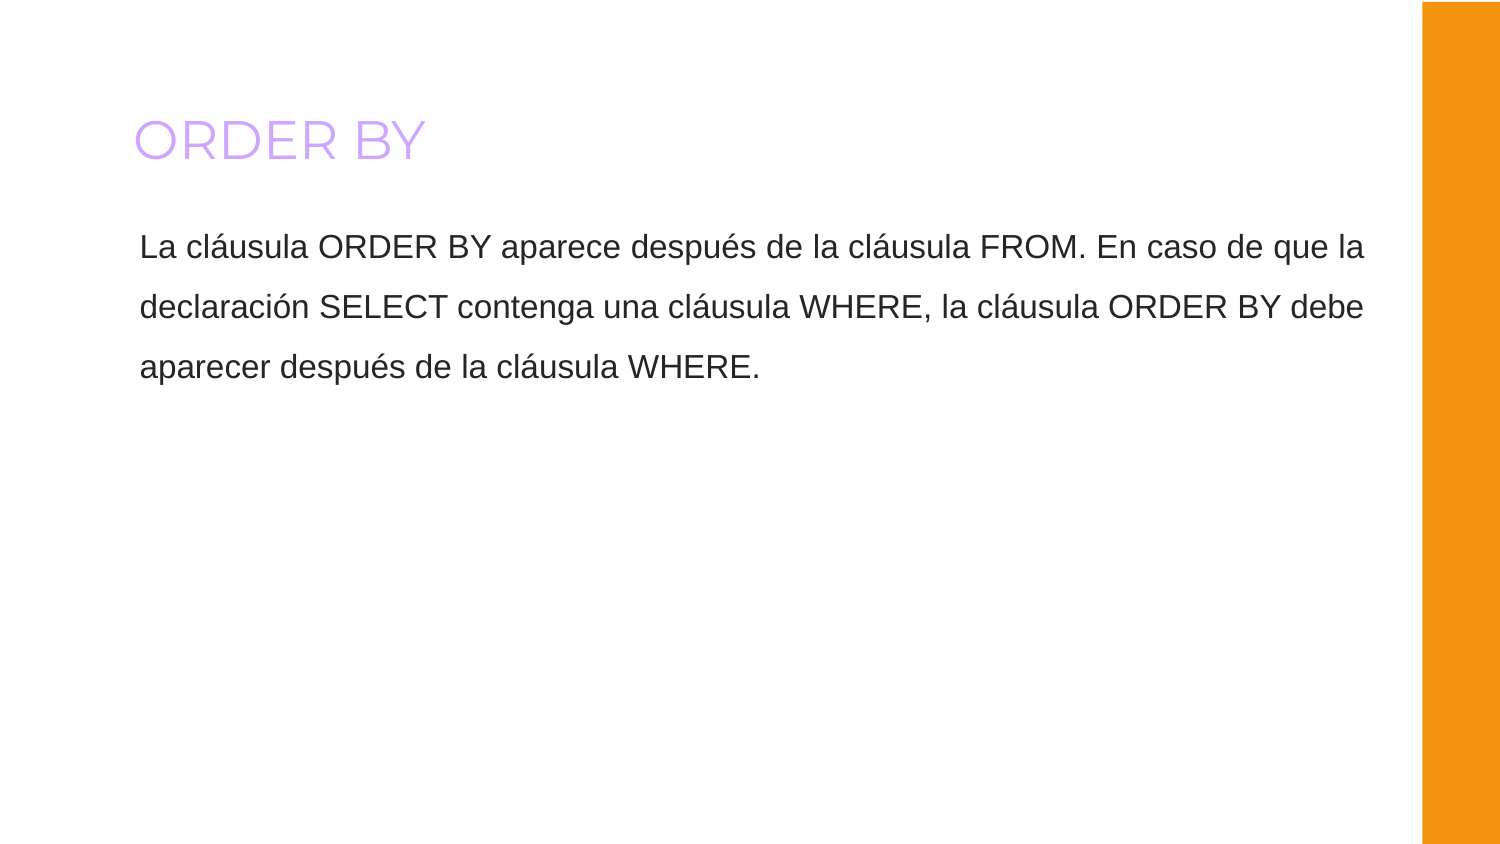

# ORDER BY
La cláusula ORDER BY aparece después de la cláusula FROM. En caso de que la declaración SELECT contenga una cláusula WHERE, la cláusula ORDER BY debe aparecer después de la cláusula WHERE.